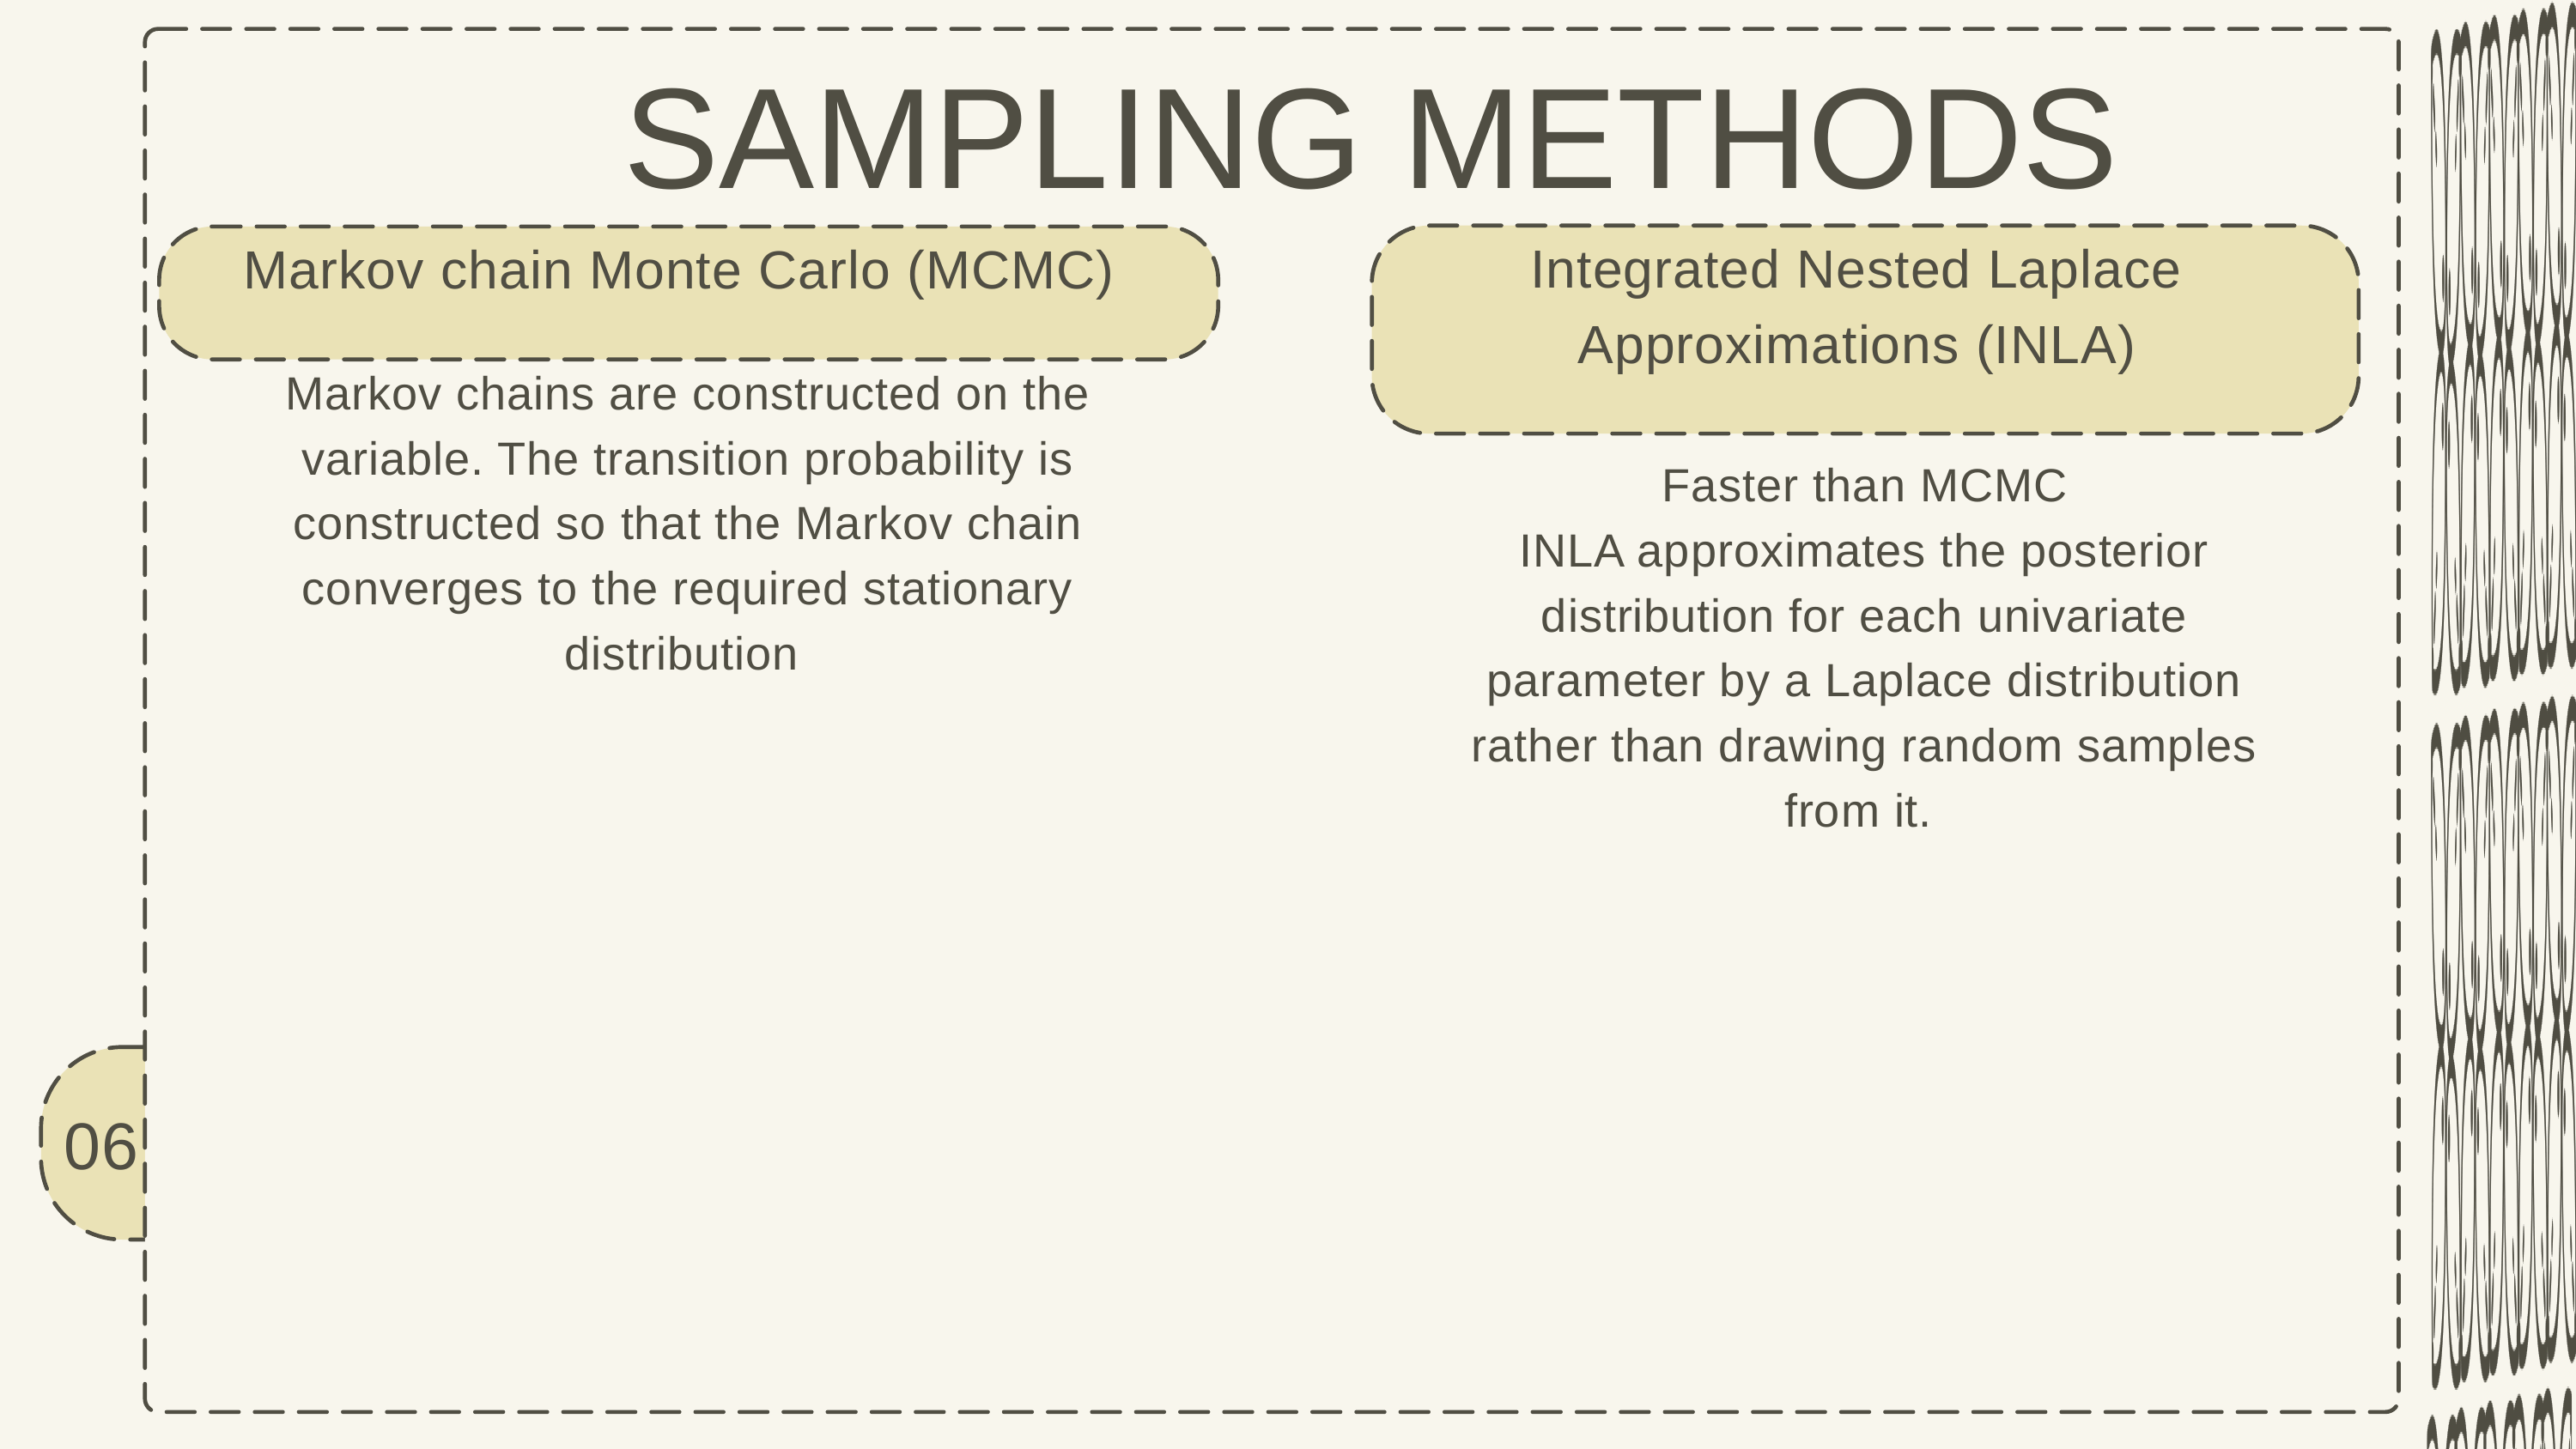

SAMPLING METHODS

Integrated Nested Laplace Approximations (INLA)

Markov chain Monte Carlo (MCMC)

Markov chains are constructed on the variable. The transition probability is constructed so that the Markov chain converges to the required stationary distribution
Faster than MCMC
INLA approximates the posterior distribution for each univariate parameter by a Laplace distribution rather than drawing random samples from it.

06